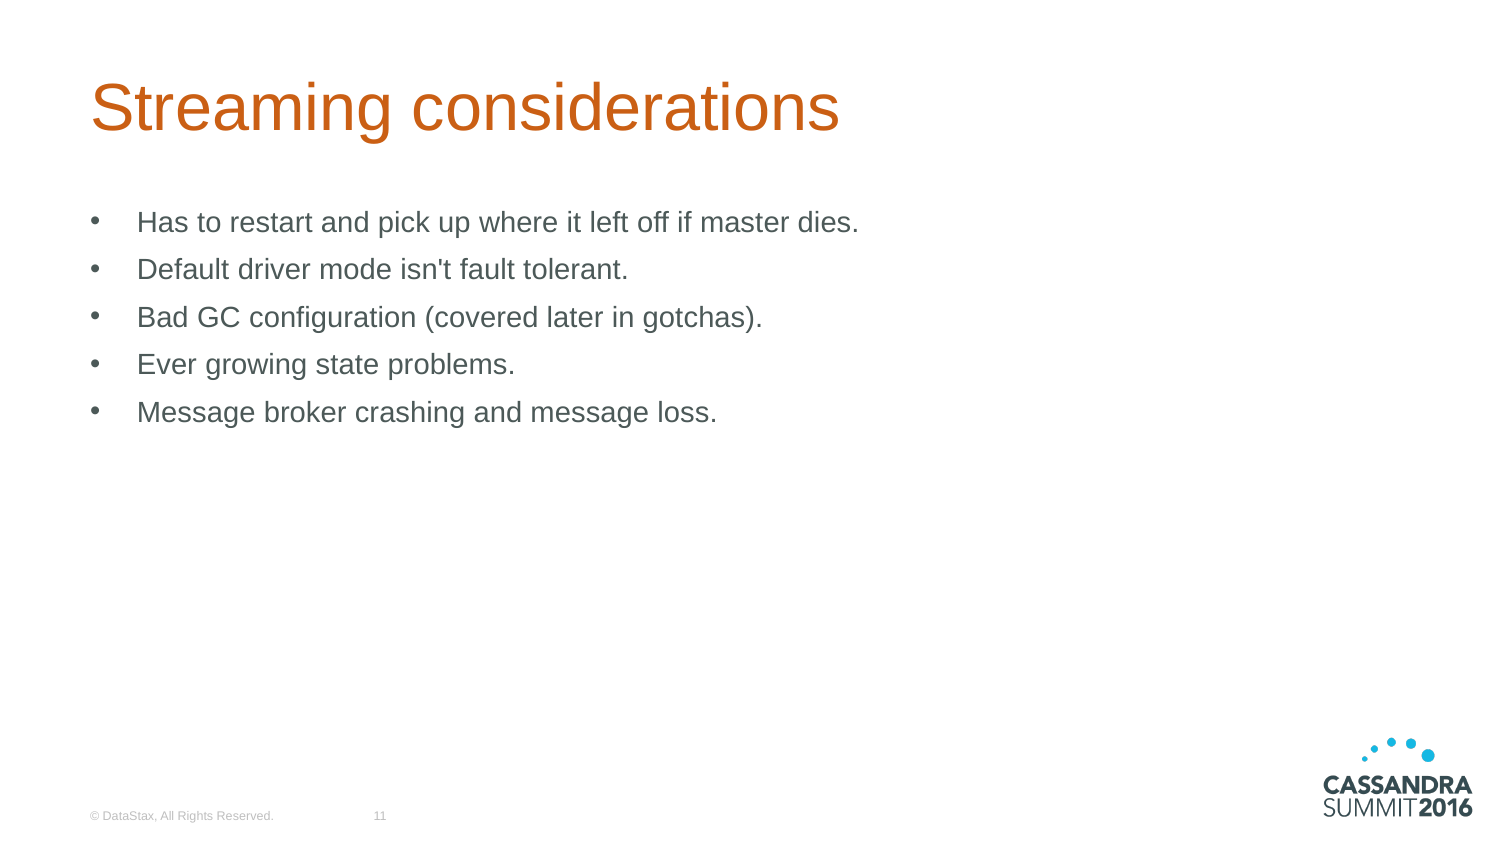

# Streaming considerations
Has to restart and pick up where it left off if master dies.
Default driver mode isn't fault tolerant.
Bad GC configuration (covered later in gotchas).
Ever growing state problems.
Message broker crashing and message loss.

© DataStax, All Rights Reserved.
11